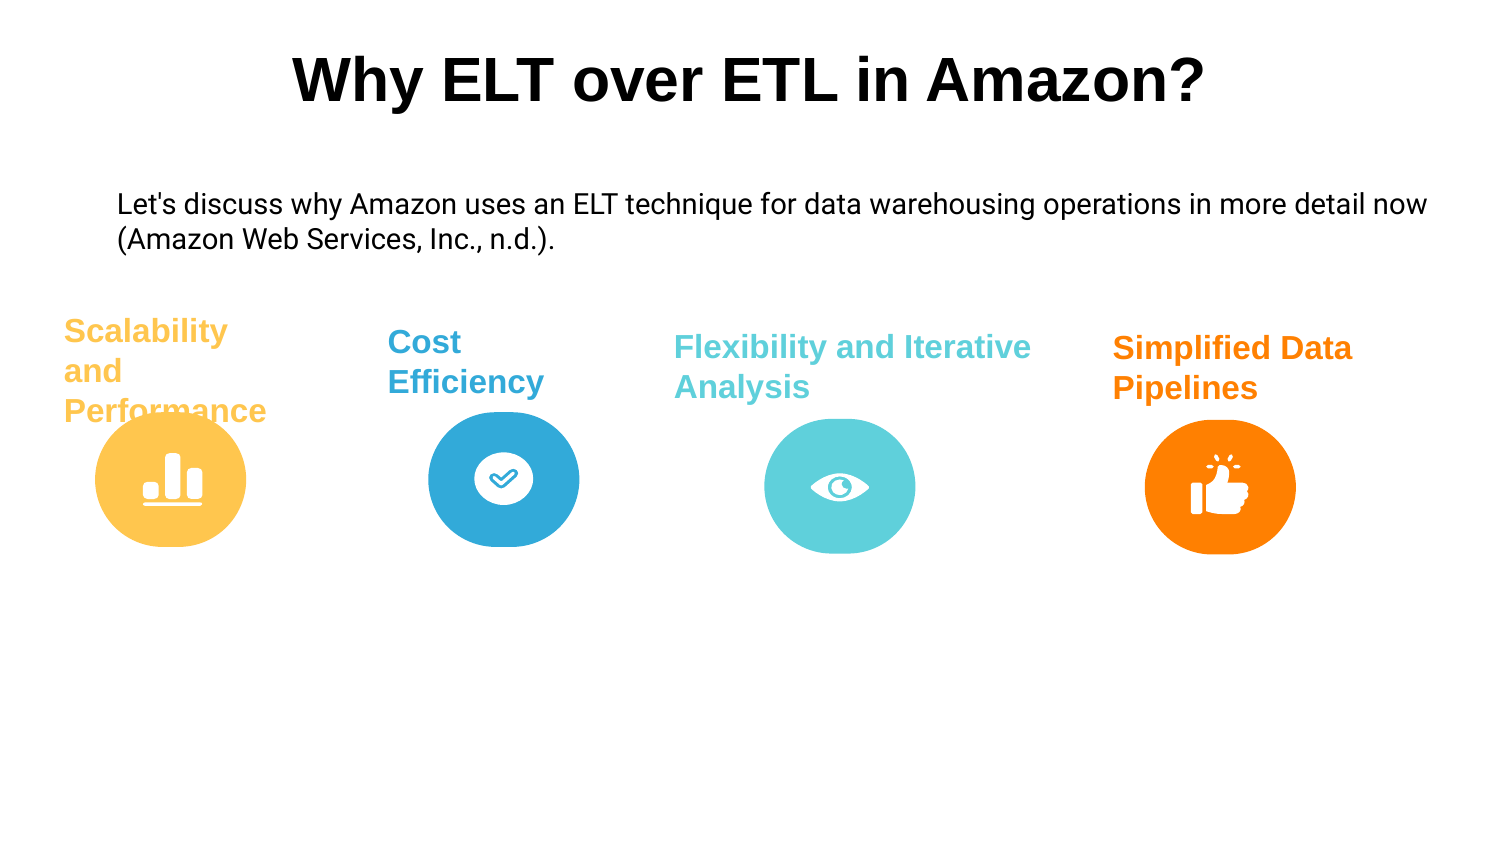

# Why ELT over ETL in Amazon?
Let's discuss why Amazon uses an ELT technique for data warehousing operations in more detail now (Amazon Web Services, Inc., n.d.).
Flexibility and Iterative Analysis
Cost Efficiency
Simplified Data Pipelines
Scalability and Performance